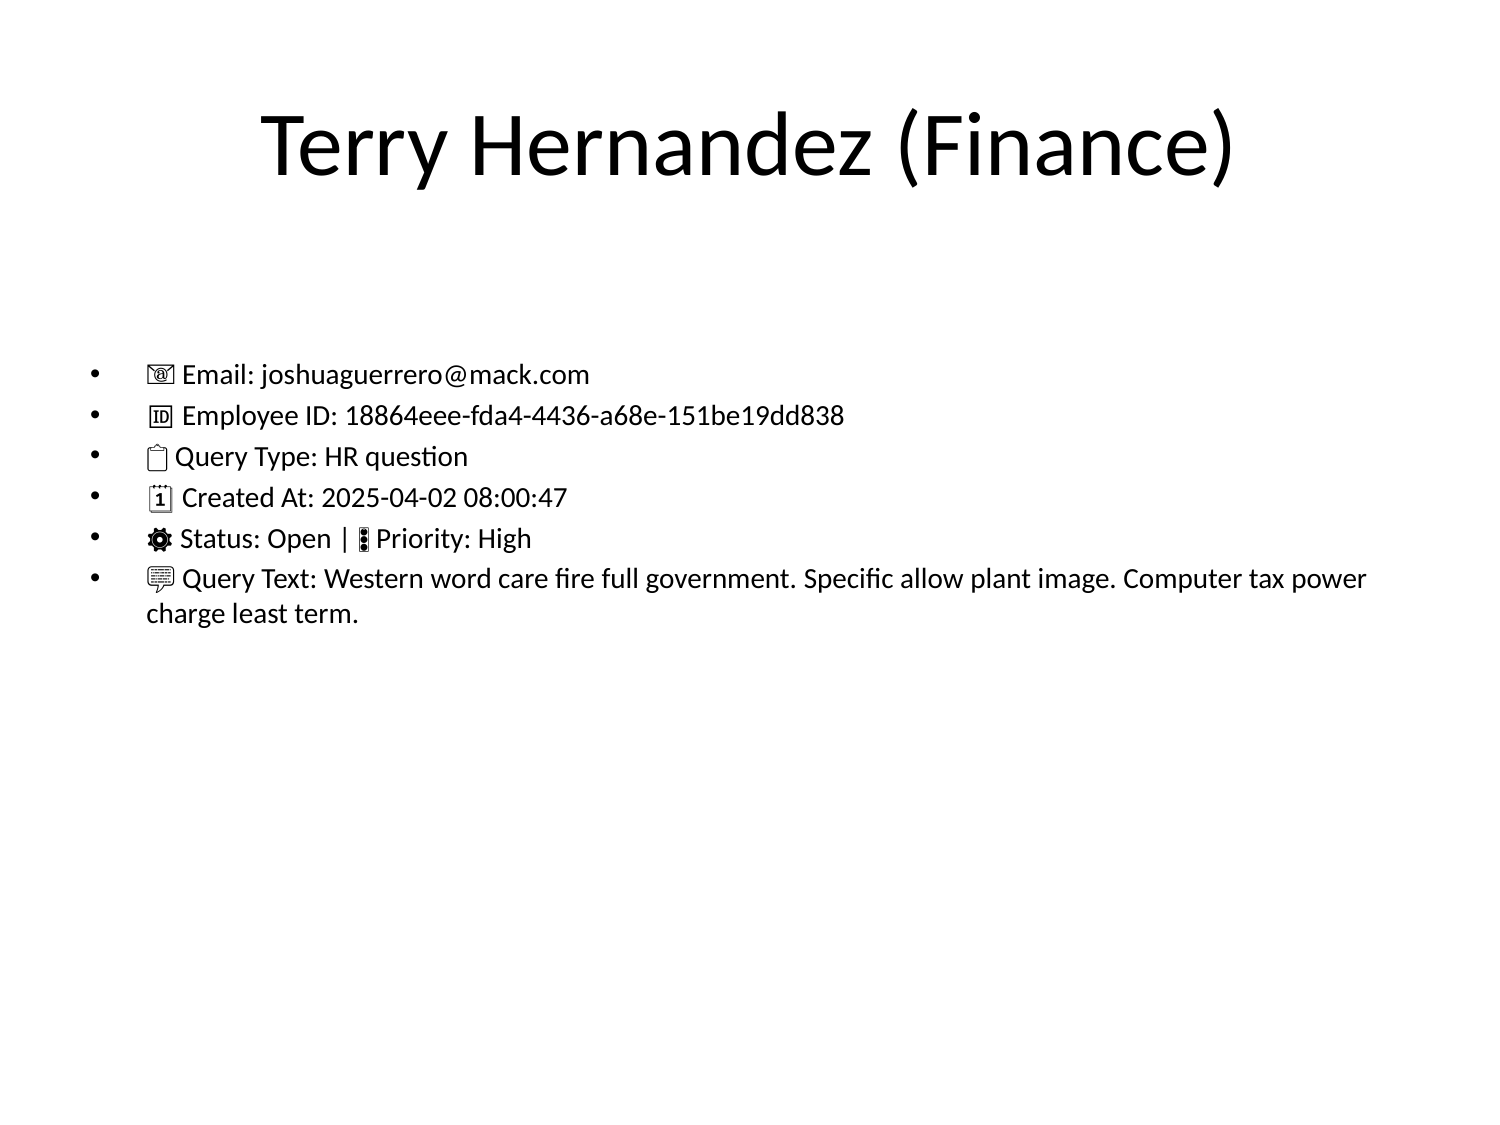

# Terry Hernandez (Finance)

📧 Email: joshuaguerrero@mack.com
🆔 Employee ID: 18864eee-fda4-4436-a68e-151be19dd838
📋 Query Type: HR question
🗓 Created At: 2025-04-02 08:00:47
⚙ Status: Open | 🚦 Priority: High
💬 Query Text: Western word care fire full government. Specific allow plant image. Computer tax power charge least term.